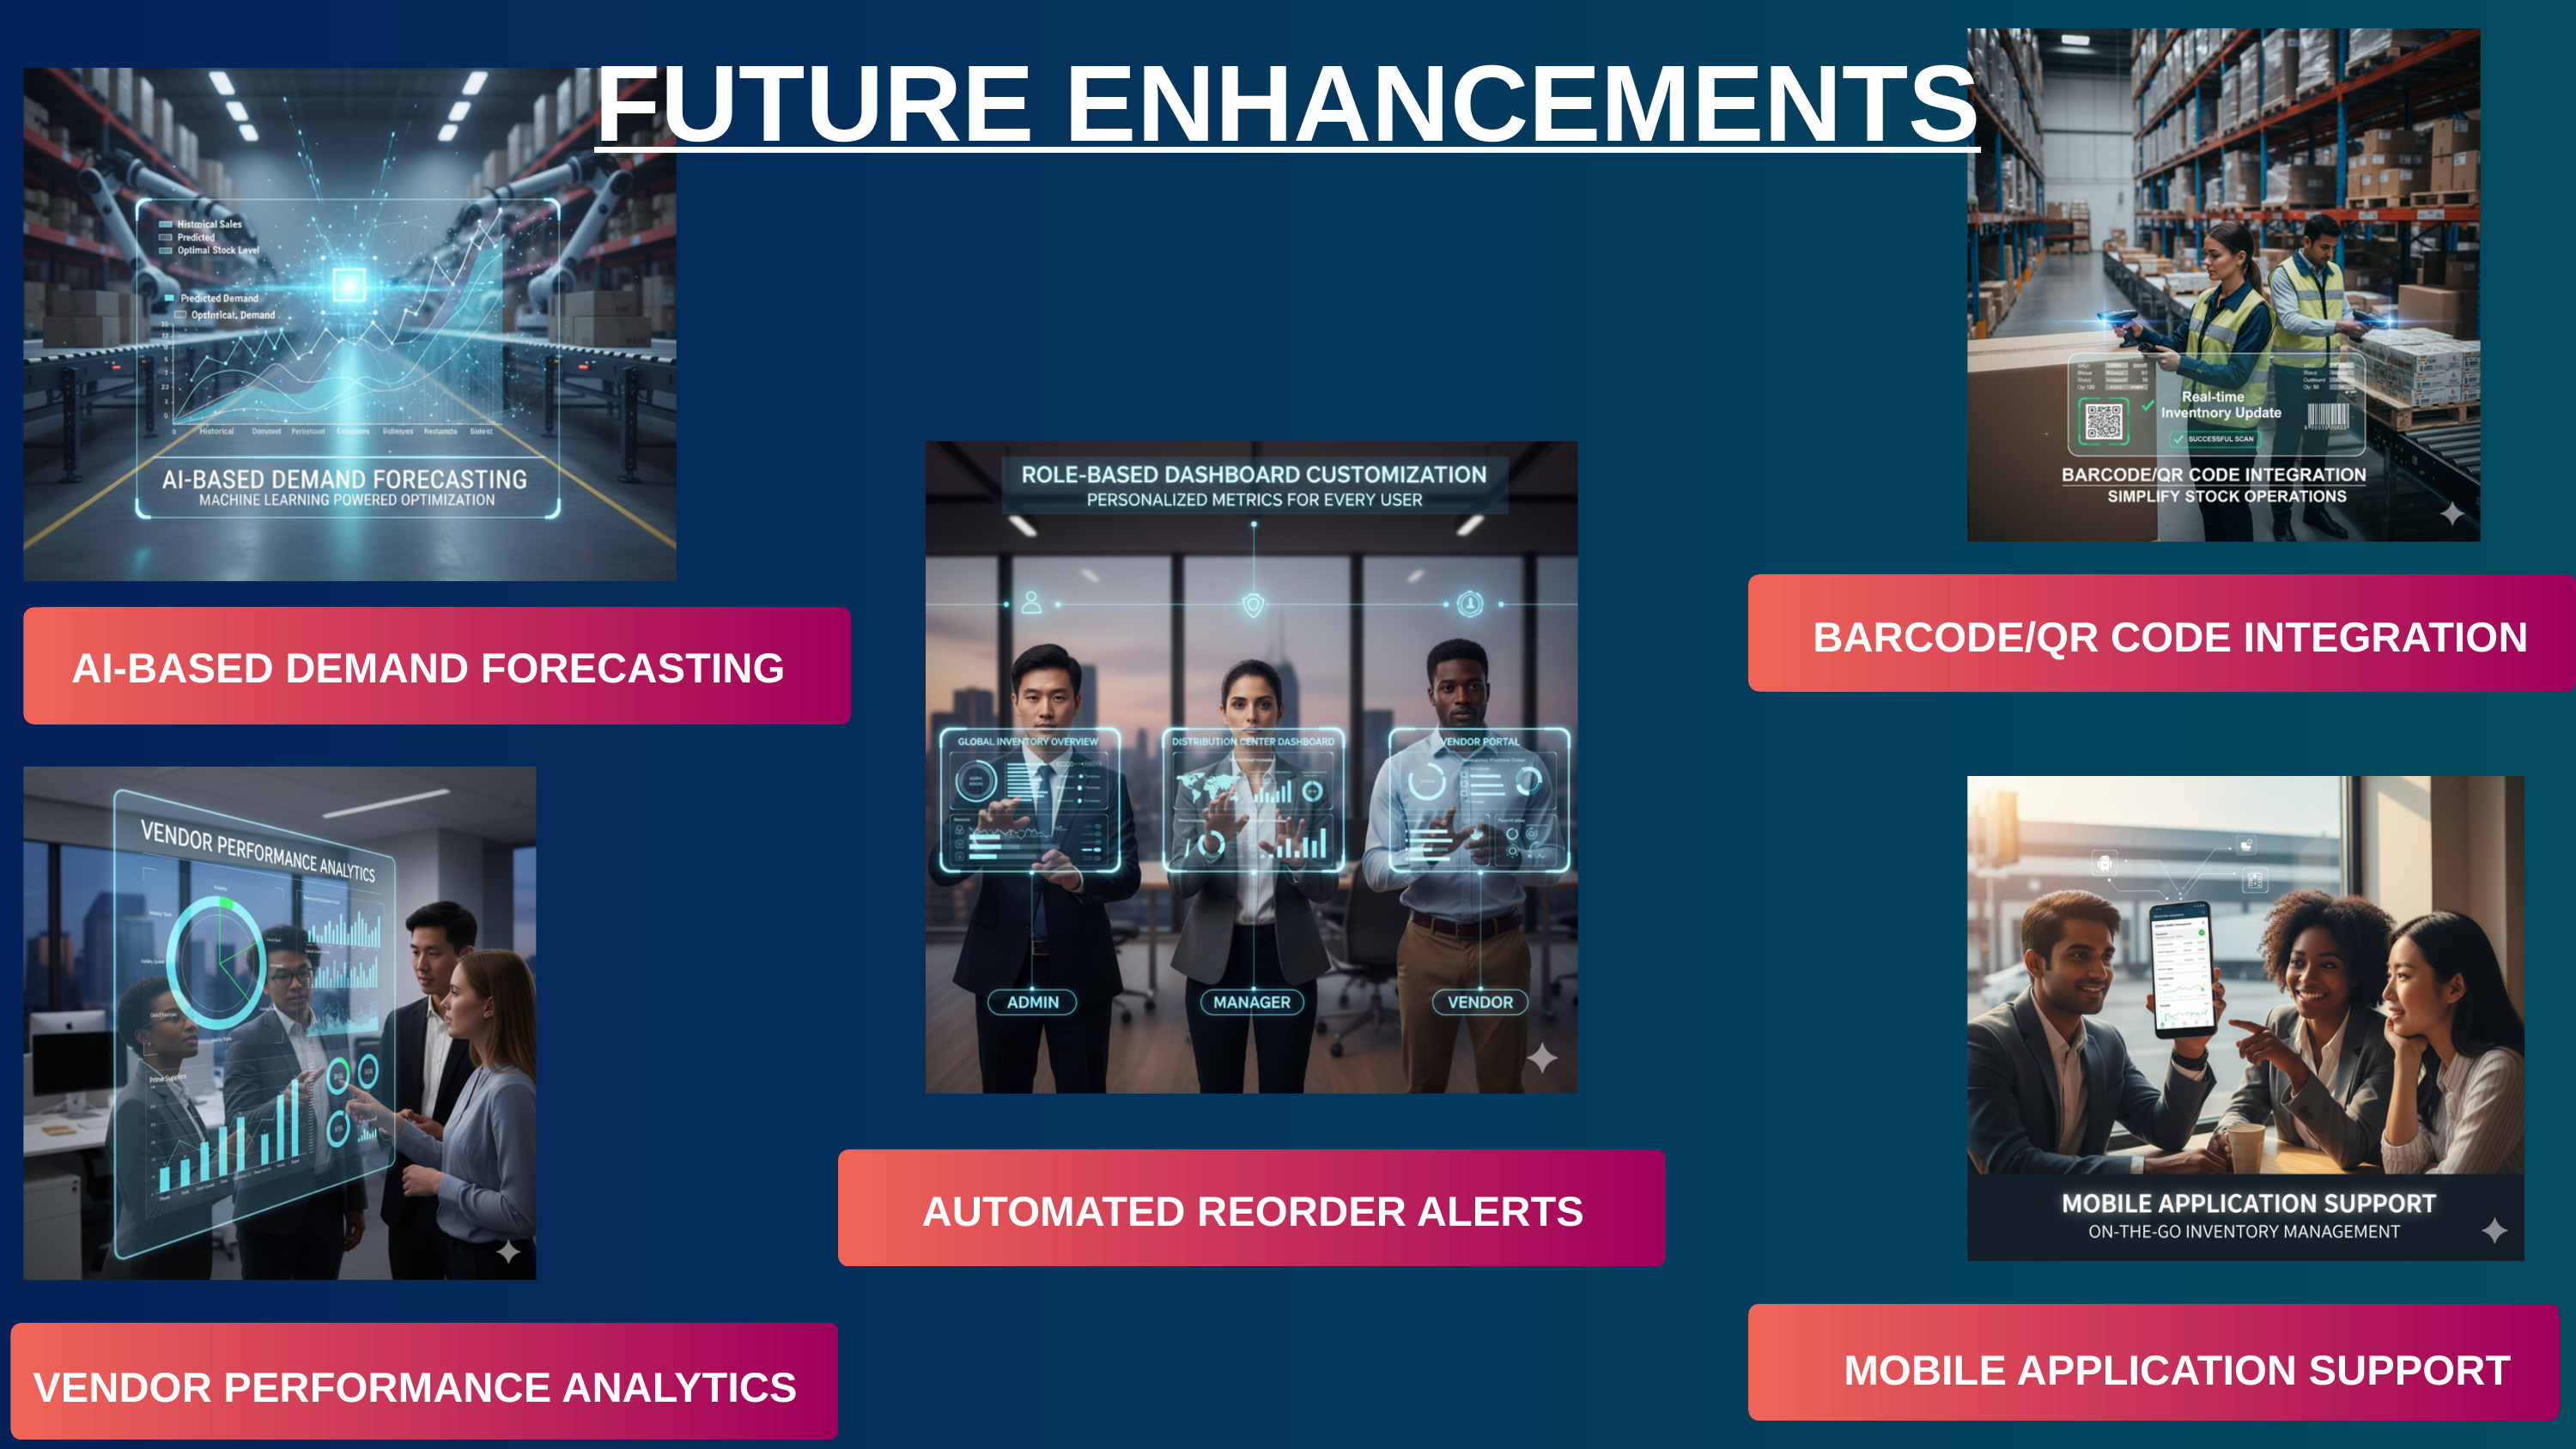

FUTURE ENHANCEMENTS

BARCODE/QR CODE INTEGRATION

AI-BASED DEMAND FORECASTING

AUTOMATED REORDER ALERTS

VENDOR PERFORMANCE ANALYTICS

MOBILE APPLICATION SUPPORT